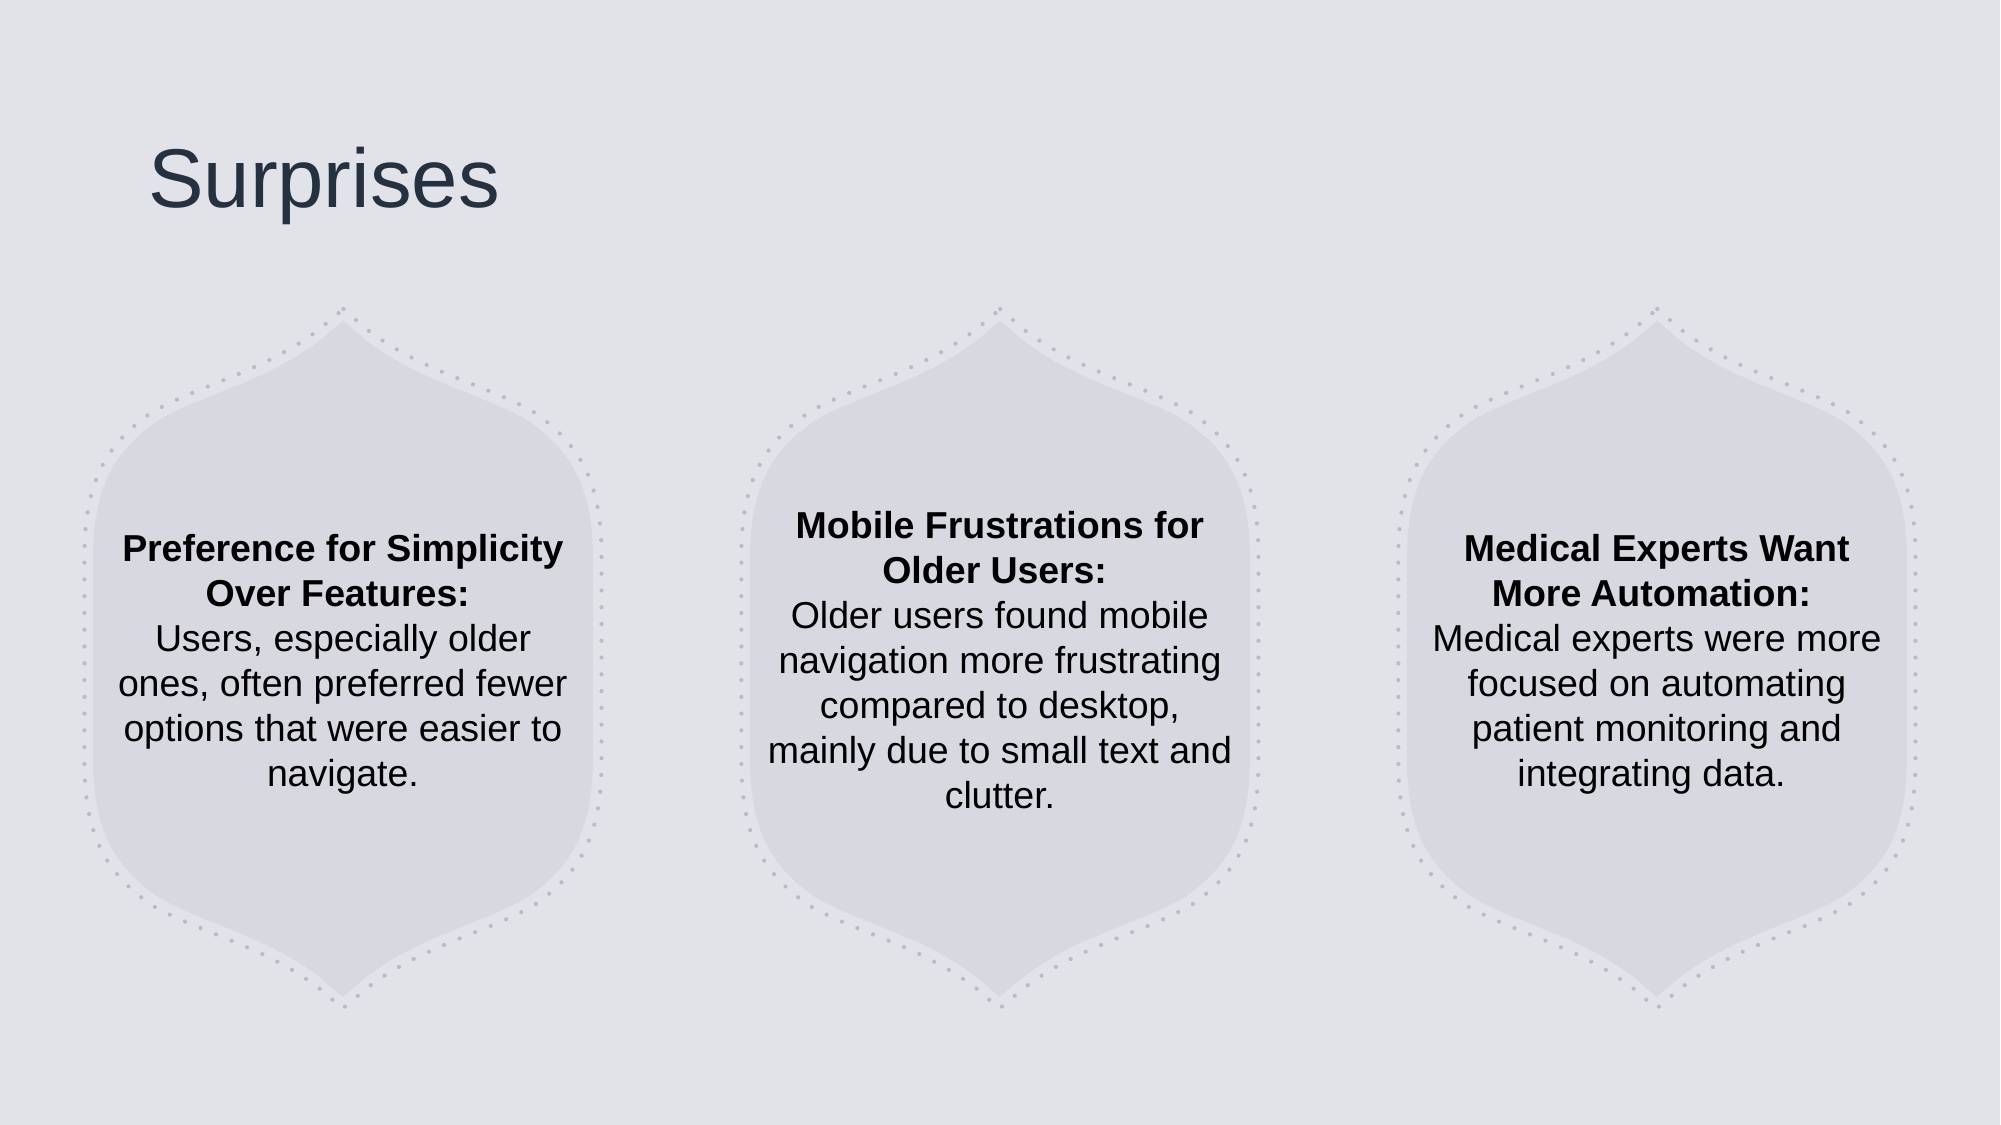

# Surprises

Preference for Simplicity Over Features:
Users, especially older ones, often preferred fewer options that were easier to navigate.
Mobile Frustrations for Older Users:
Older users found mobile navigation more frustrating compared to desktop, mainly due to small text and clutter.
Medical Experts Want More Automation:
Medical experts were more focused on automating patient monitoring and integrating data.